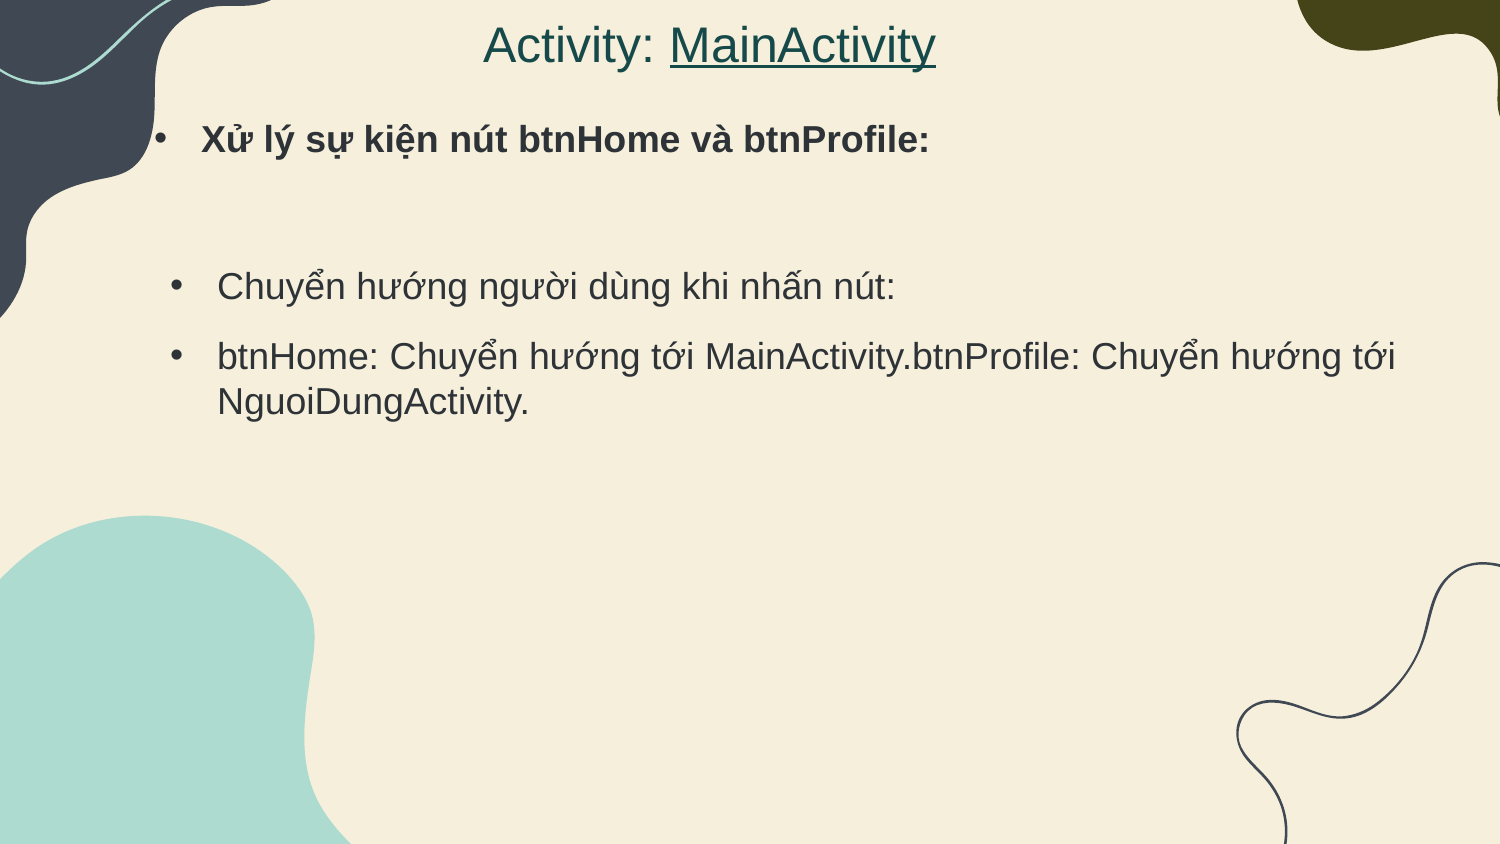

Activity: MainActivity
Xử lý sự kiện nút btnHome và btnProfile:

Chuyển hướng người dùng khi nhấn nút:
btnHome: Chuyển hướng tới MainActivity.btnProfile: Chuyển hướng tới NguoiDungActivity.